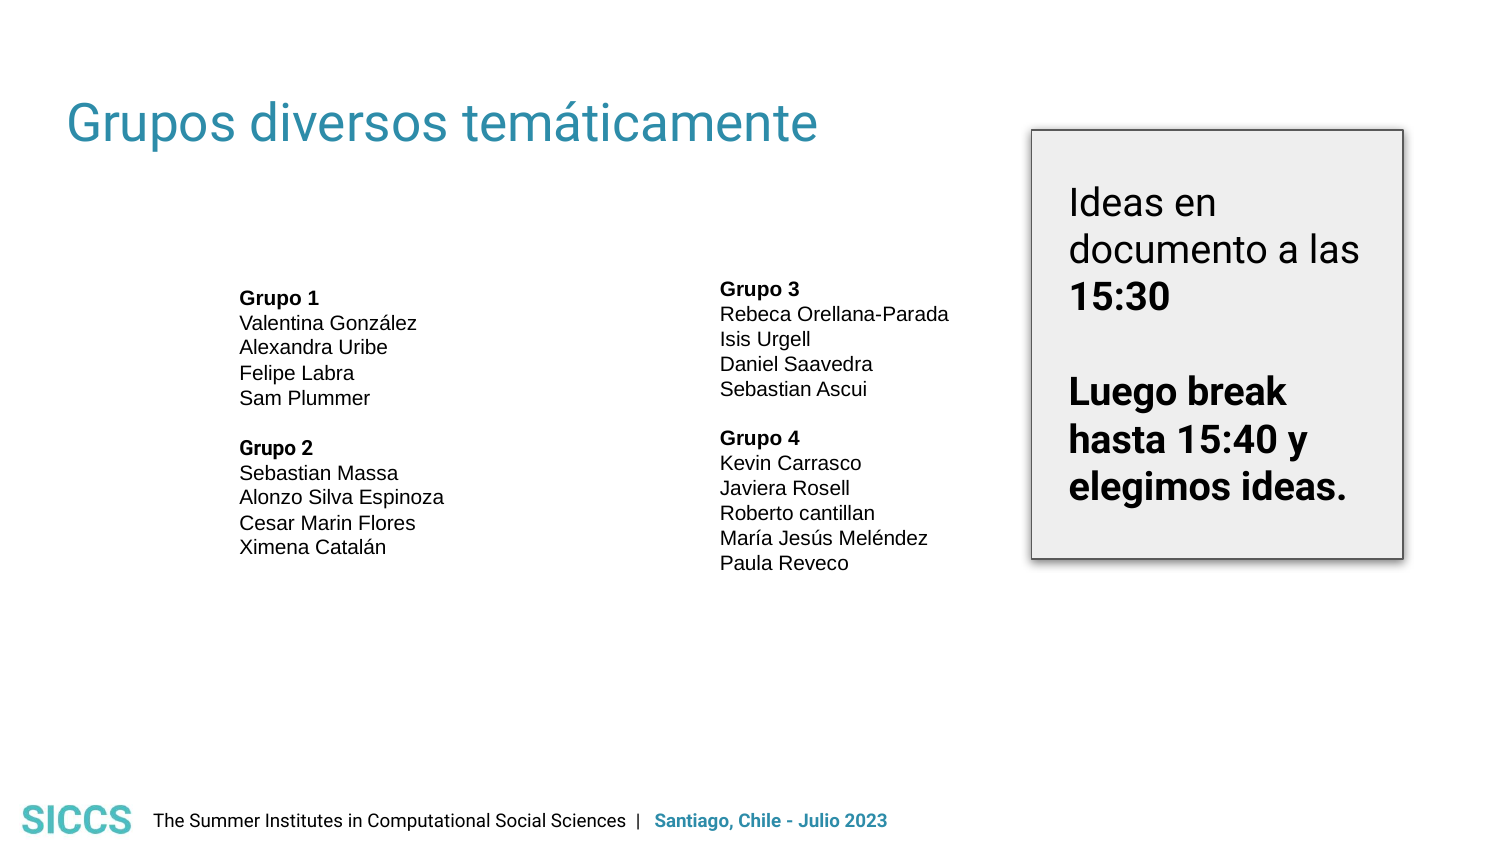

# Grupos diversos temáticamente

Ideas en documento a las 15:30

Luego break hasta 15:40 y elegimos ideas.

Grupo 3
Rebeca Orellana-Parada
Isis Urgell
Daniel Saavedra
Sebastian Ascui

Grupo 4
Kevin Carrasco
Javiera Rosell
Roberto cantillan
María Jesús Meléndez
Paula Reveco

Grupo 1
Valentina González
Alexandra Uribe
Felipe Labra
Sam Plummer

Grupo 2
Sebastian Massa
Alonzo Silva Espinoza
Cesar Marin Flores
Ximena Catalán